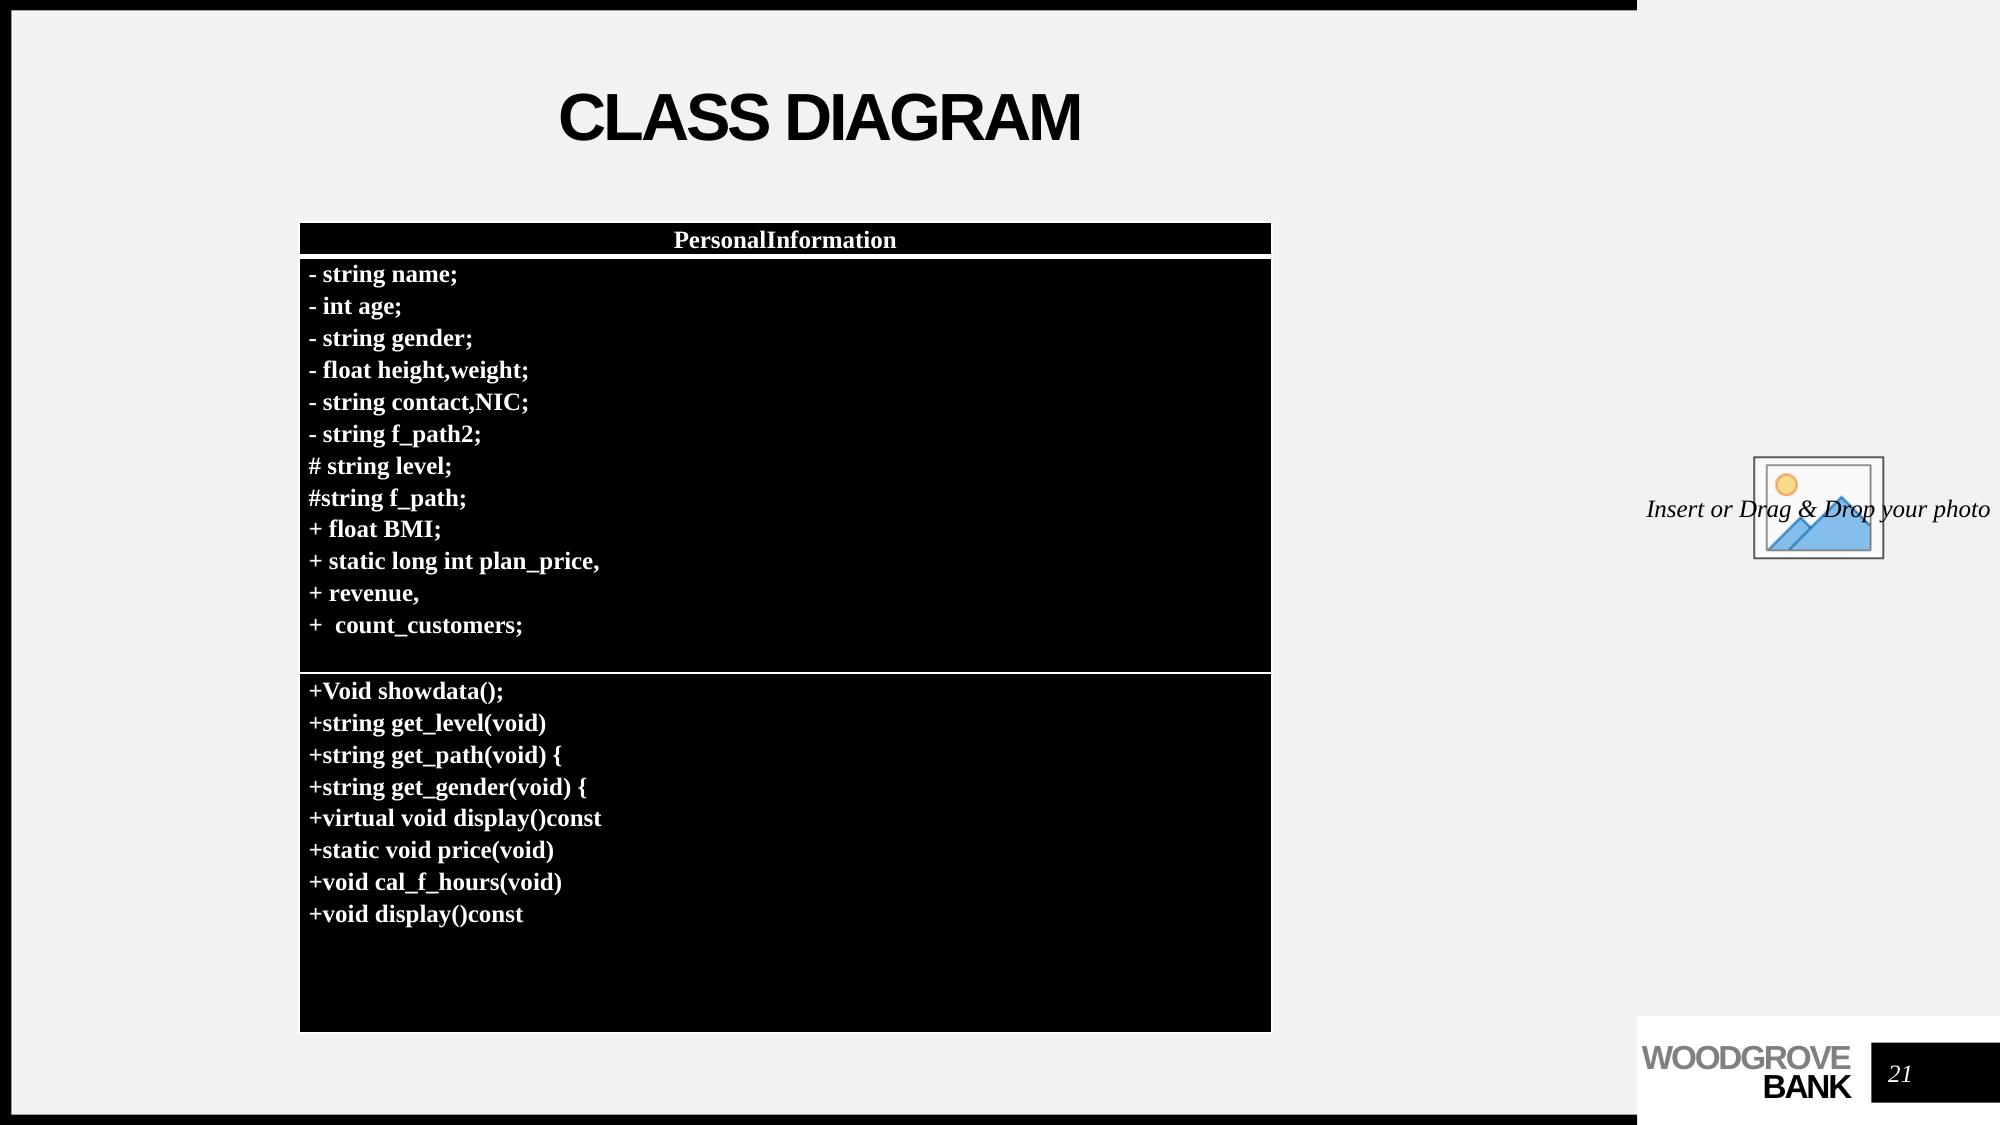

# Class diagram
| PersonalInformation |
| --- |
| - string name; - int age; - string gender; - float height,weight; - string contact,NIC; - string f\_path2; # string level; #string f\_path; + float BMI; + static long int plan\_price, + revenue, + count\_customers; |
| +Void showdata(); +string get\_level(void) +string get\_path(void) { +string get\_gender(void) { +virtual void display()const +static void price(void) +void cal\_f\_hours(void) +void display()const |
21